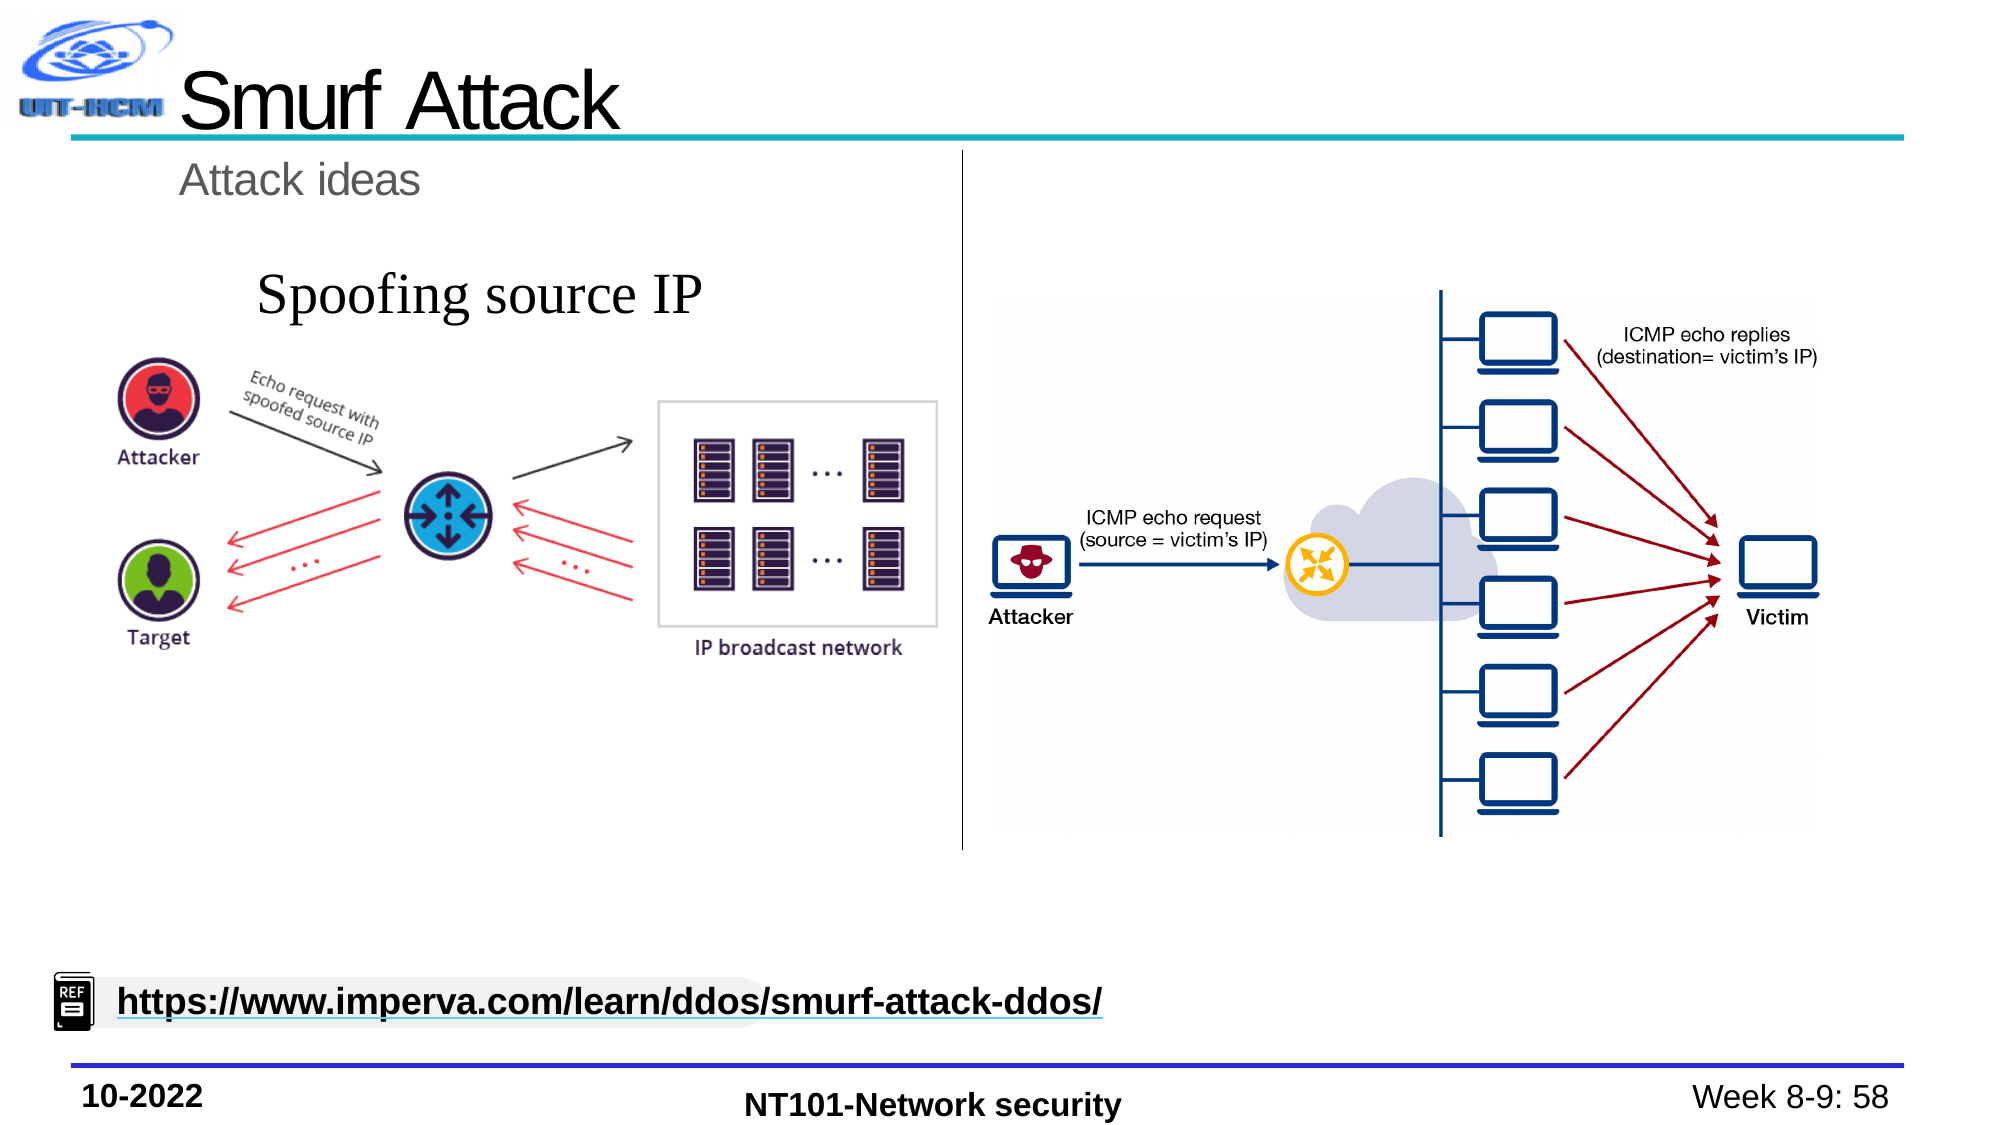

# Smurf Attack
Attack ideas
Spoofing source IP

https://www.imperva.com/learn/ddos/smurf-attack-ddos/